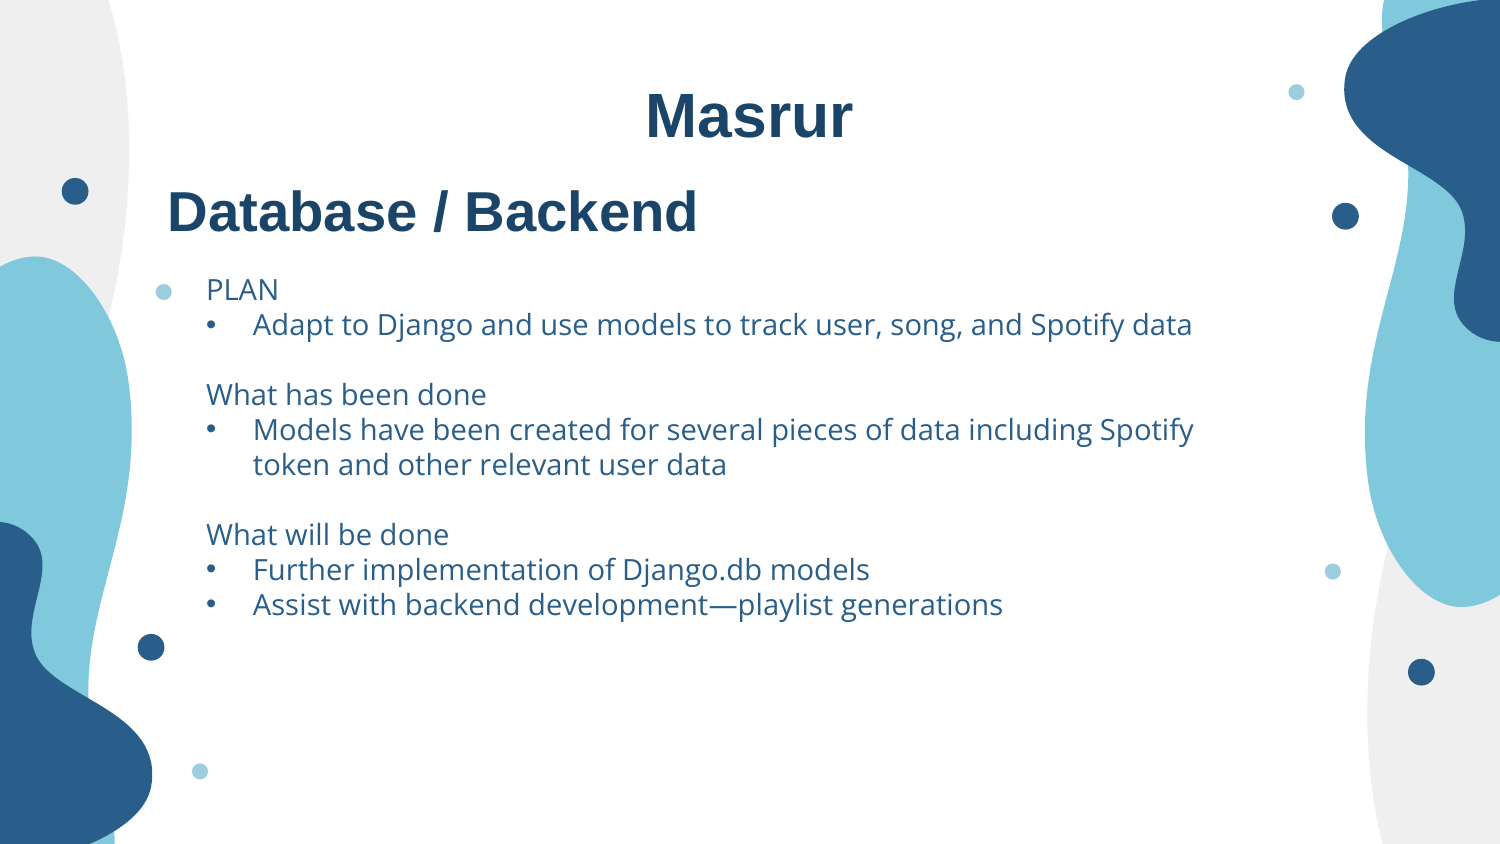

# Masrur
Database / Backend
PLAN
Adapt to Django and use models to track user, song, and Spotify data

What has been done
Models have been created for several pieces of data including Spotify token and other relevant user data

What will be done
Further implementation of Django.db models
Assist with backend development—playlist generations